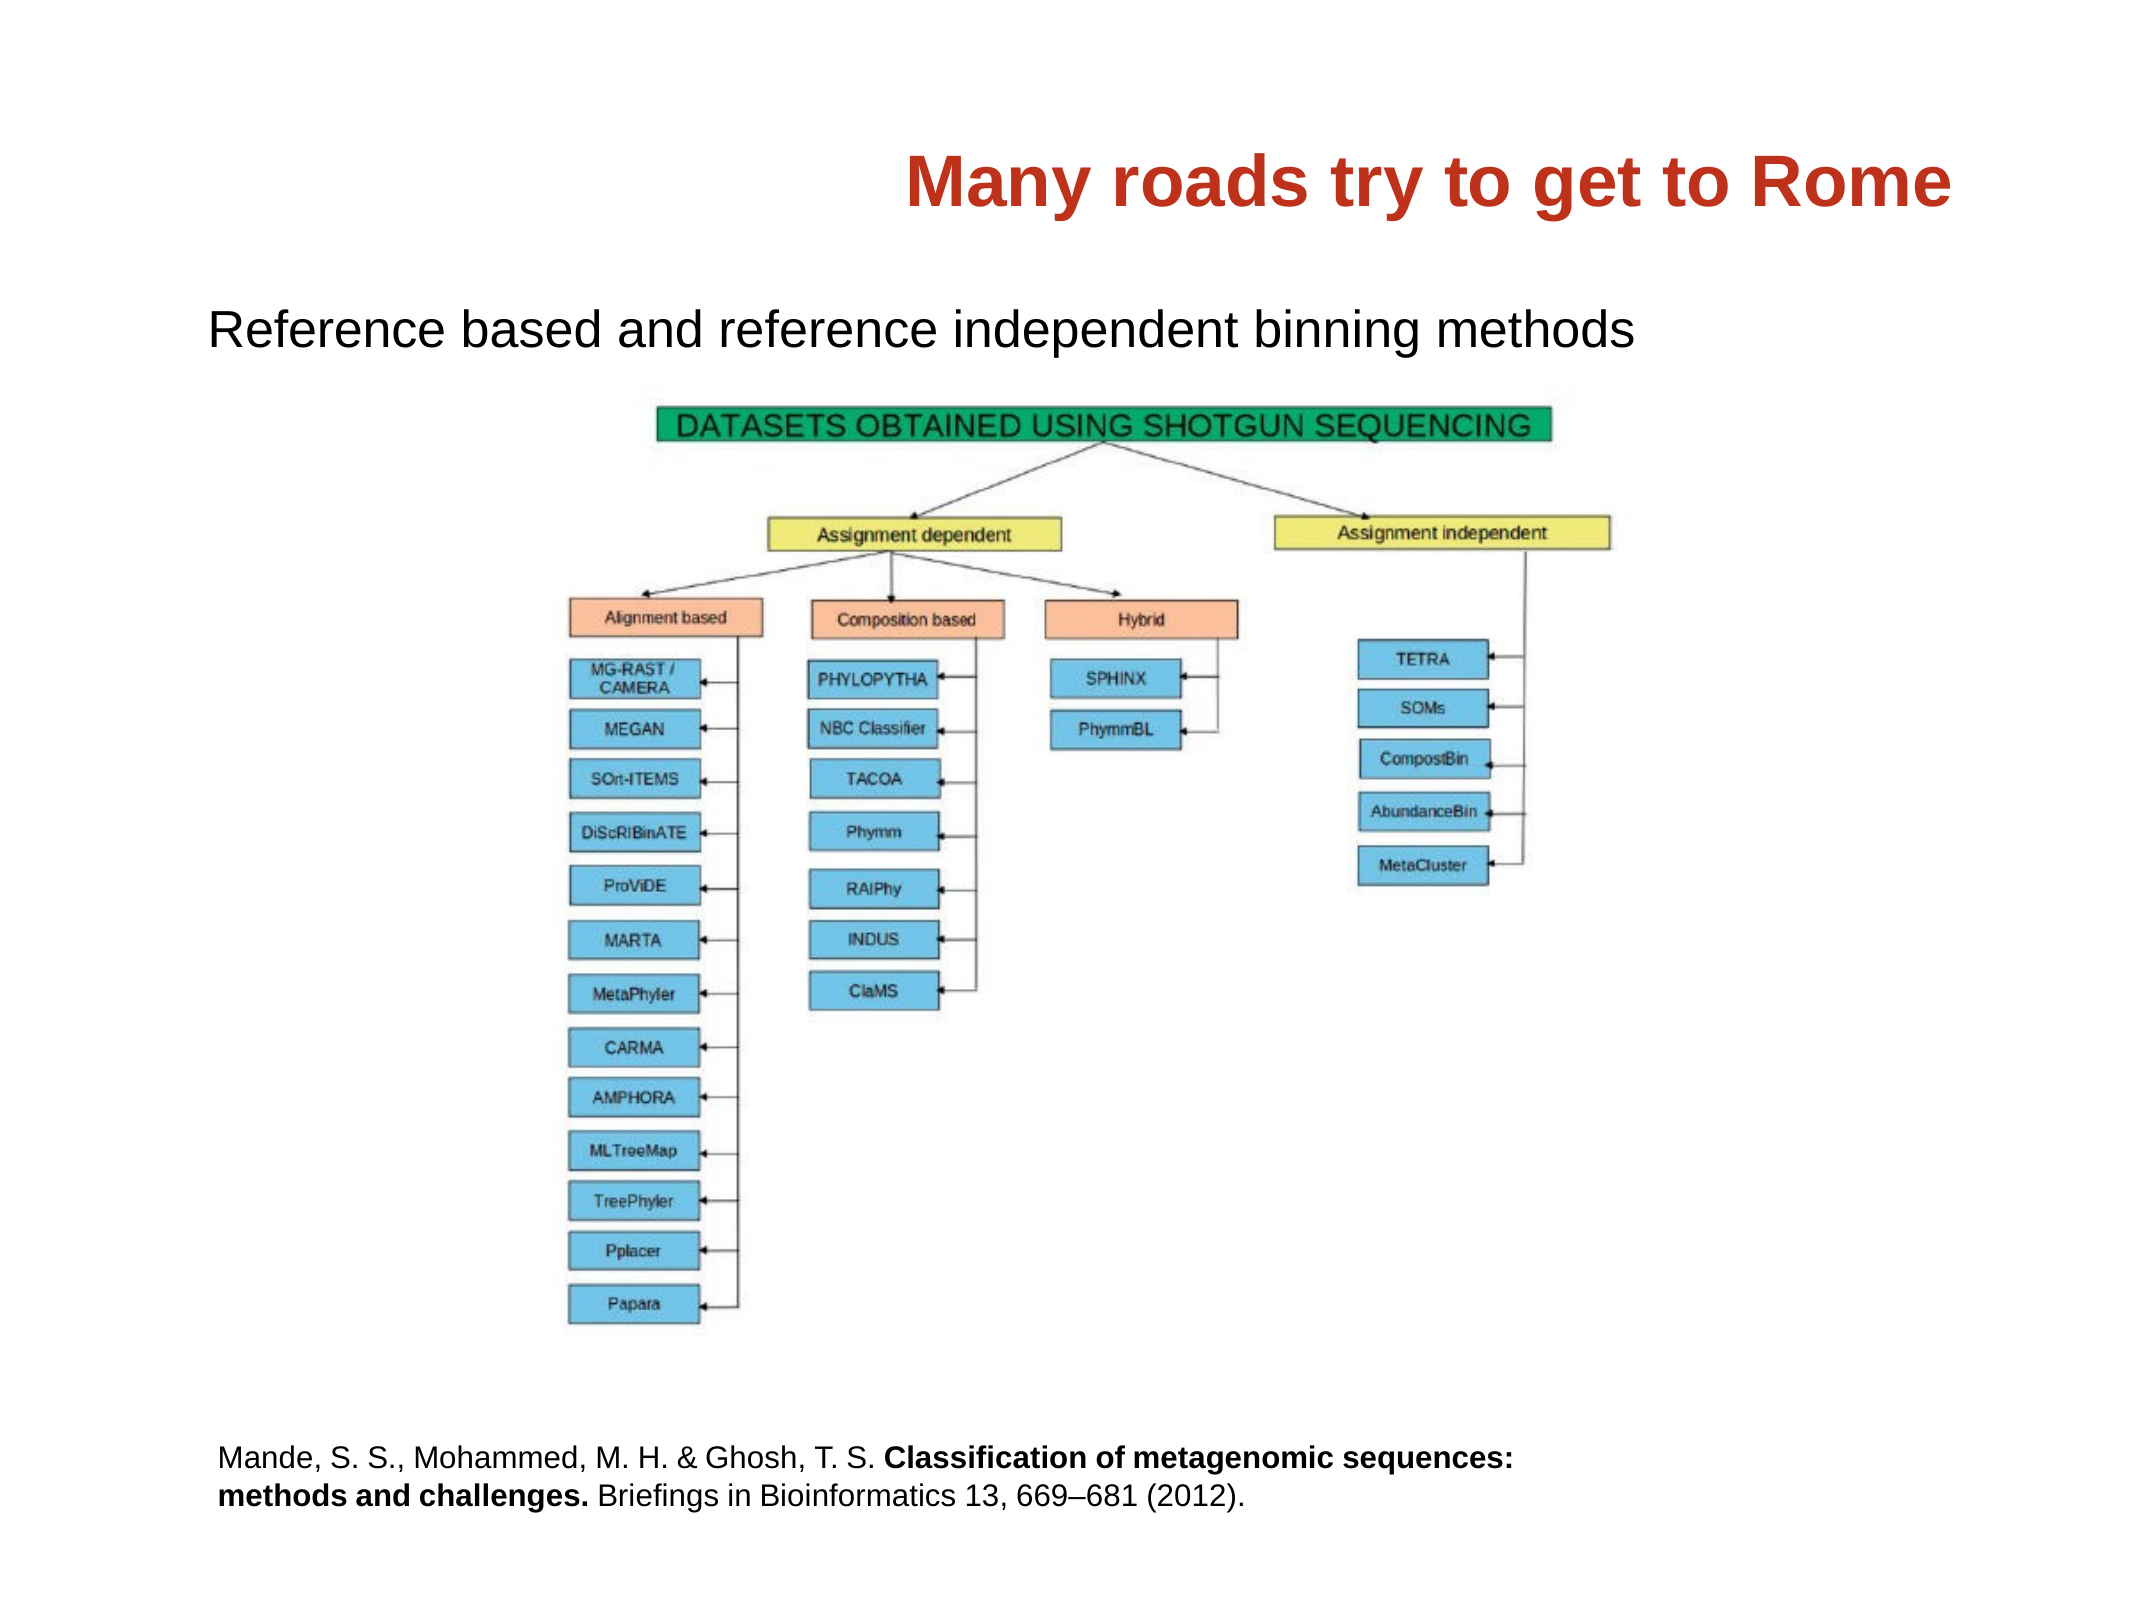

# Many roads try to get to Rome
Reference based and reference independent binning methods

Mande, S. S., Mohammed, M. H. & Ghosh, T. S. Classification of metagenomic sequences: methods and challenges. Briefings in Bioinformatics 13, 669–681 (2012).